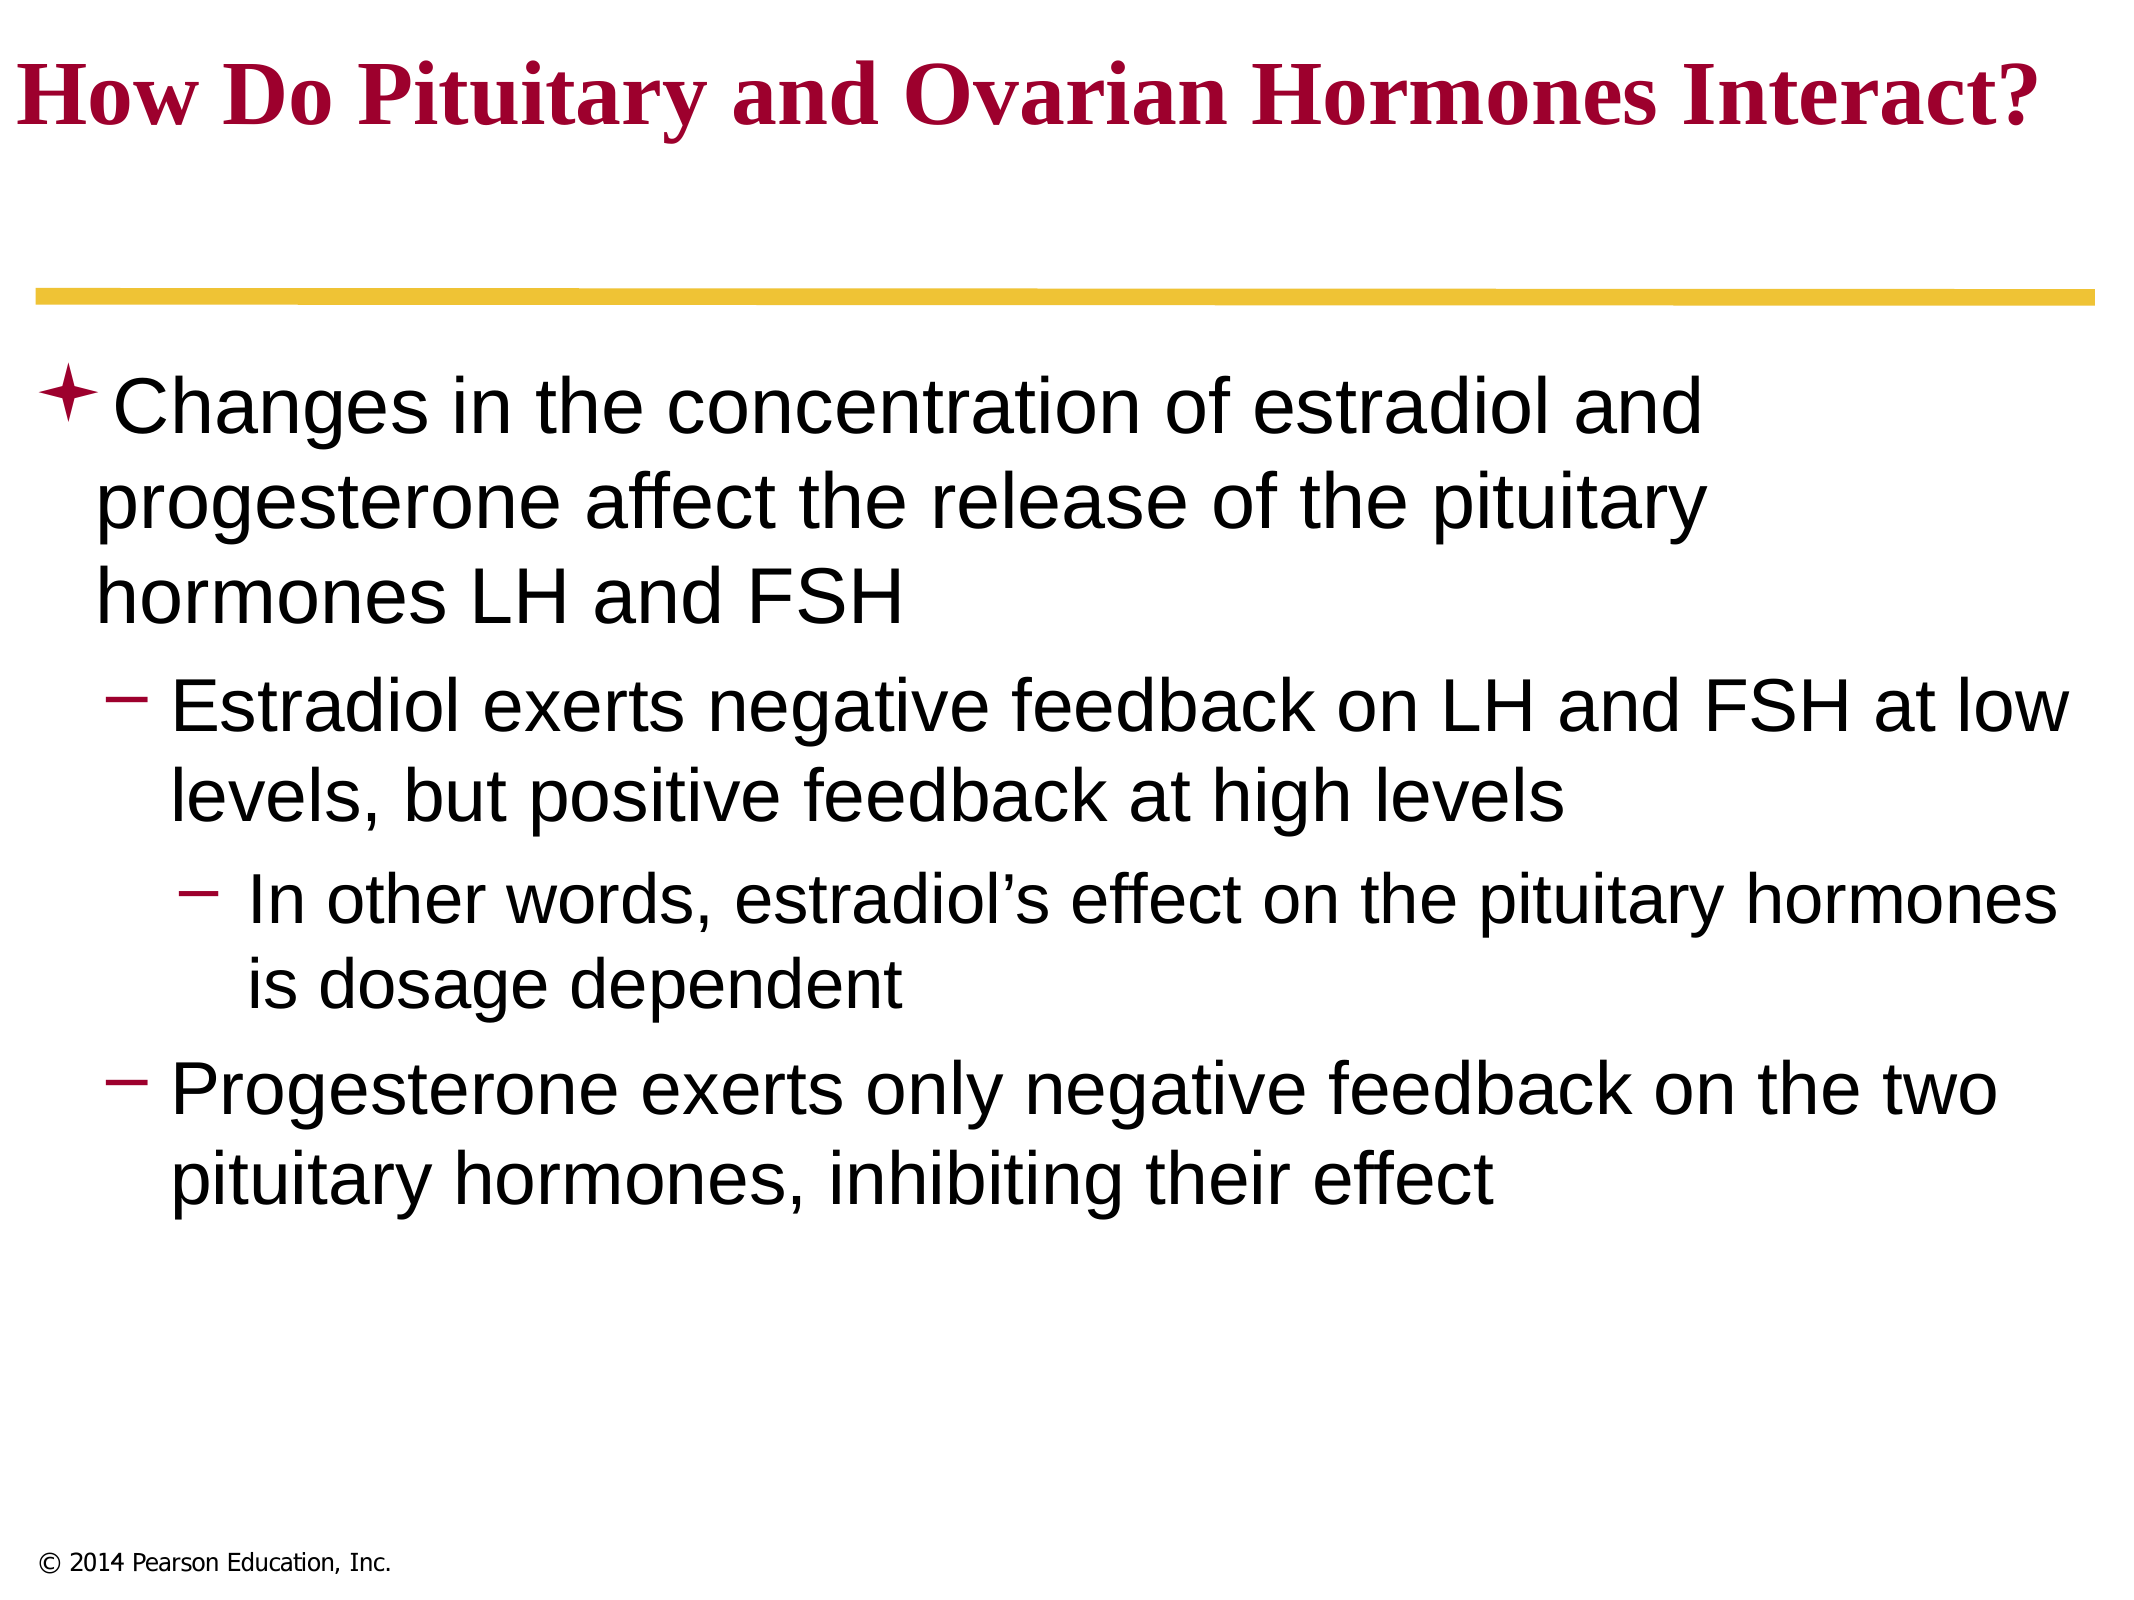

How Do Pituitary and Ovarian Hormones Interact?

Changes in the concentration of estradiol and progesterone affect the release of the pituitary hormones LH and FSH
Estradiol exerts negative feedback on LH and FSH at low levels, but positive feedback at high levels
In other words, estradiol’s effect on the pituitary hormones is dosage dependent
Progesterone exerts only negative feedback on the two pituitary hormones, inhibiting their effect